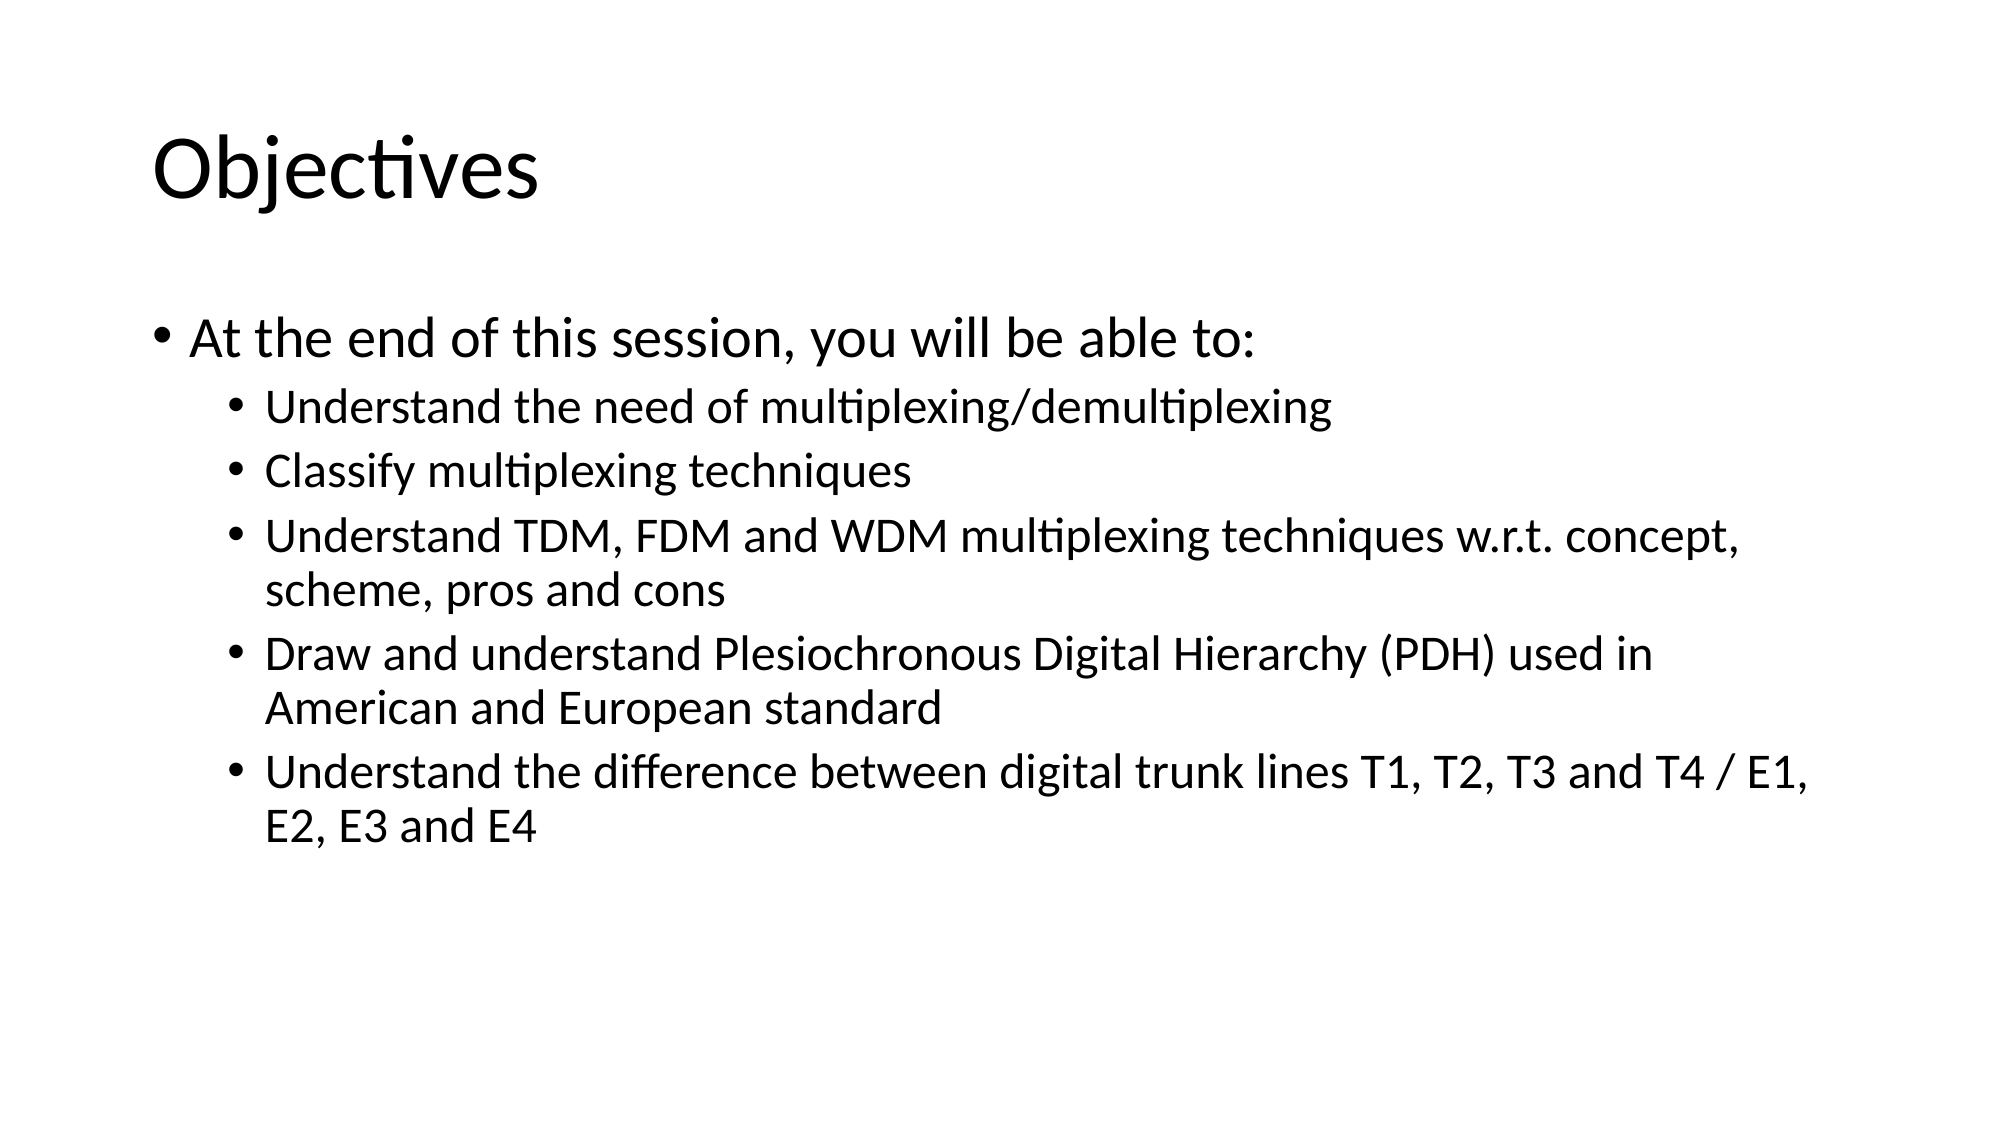

# Objectives
At the end of this session, you will be able to:
Understand the need of multiplexing/demultiplexing
Classify multiplexing techniques
Understand TDM, FDM and WDM multiplexing techniques w.r.t. concept, scheme, pros and cons
Draw and understand Plesiochronous Digital Hierarchy (PDH) used in American and European standard
Understand the difference between digital trunk lines T1, T2, T3 and T4 / E1, E2, E3 and E4

CONFIDENTIAL© Copyright 2008 Tech Mahindra Limited
93